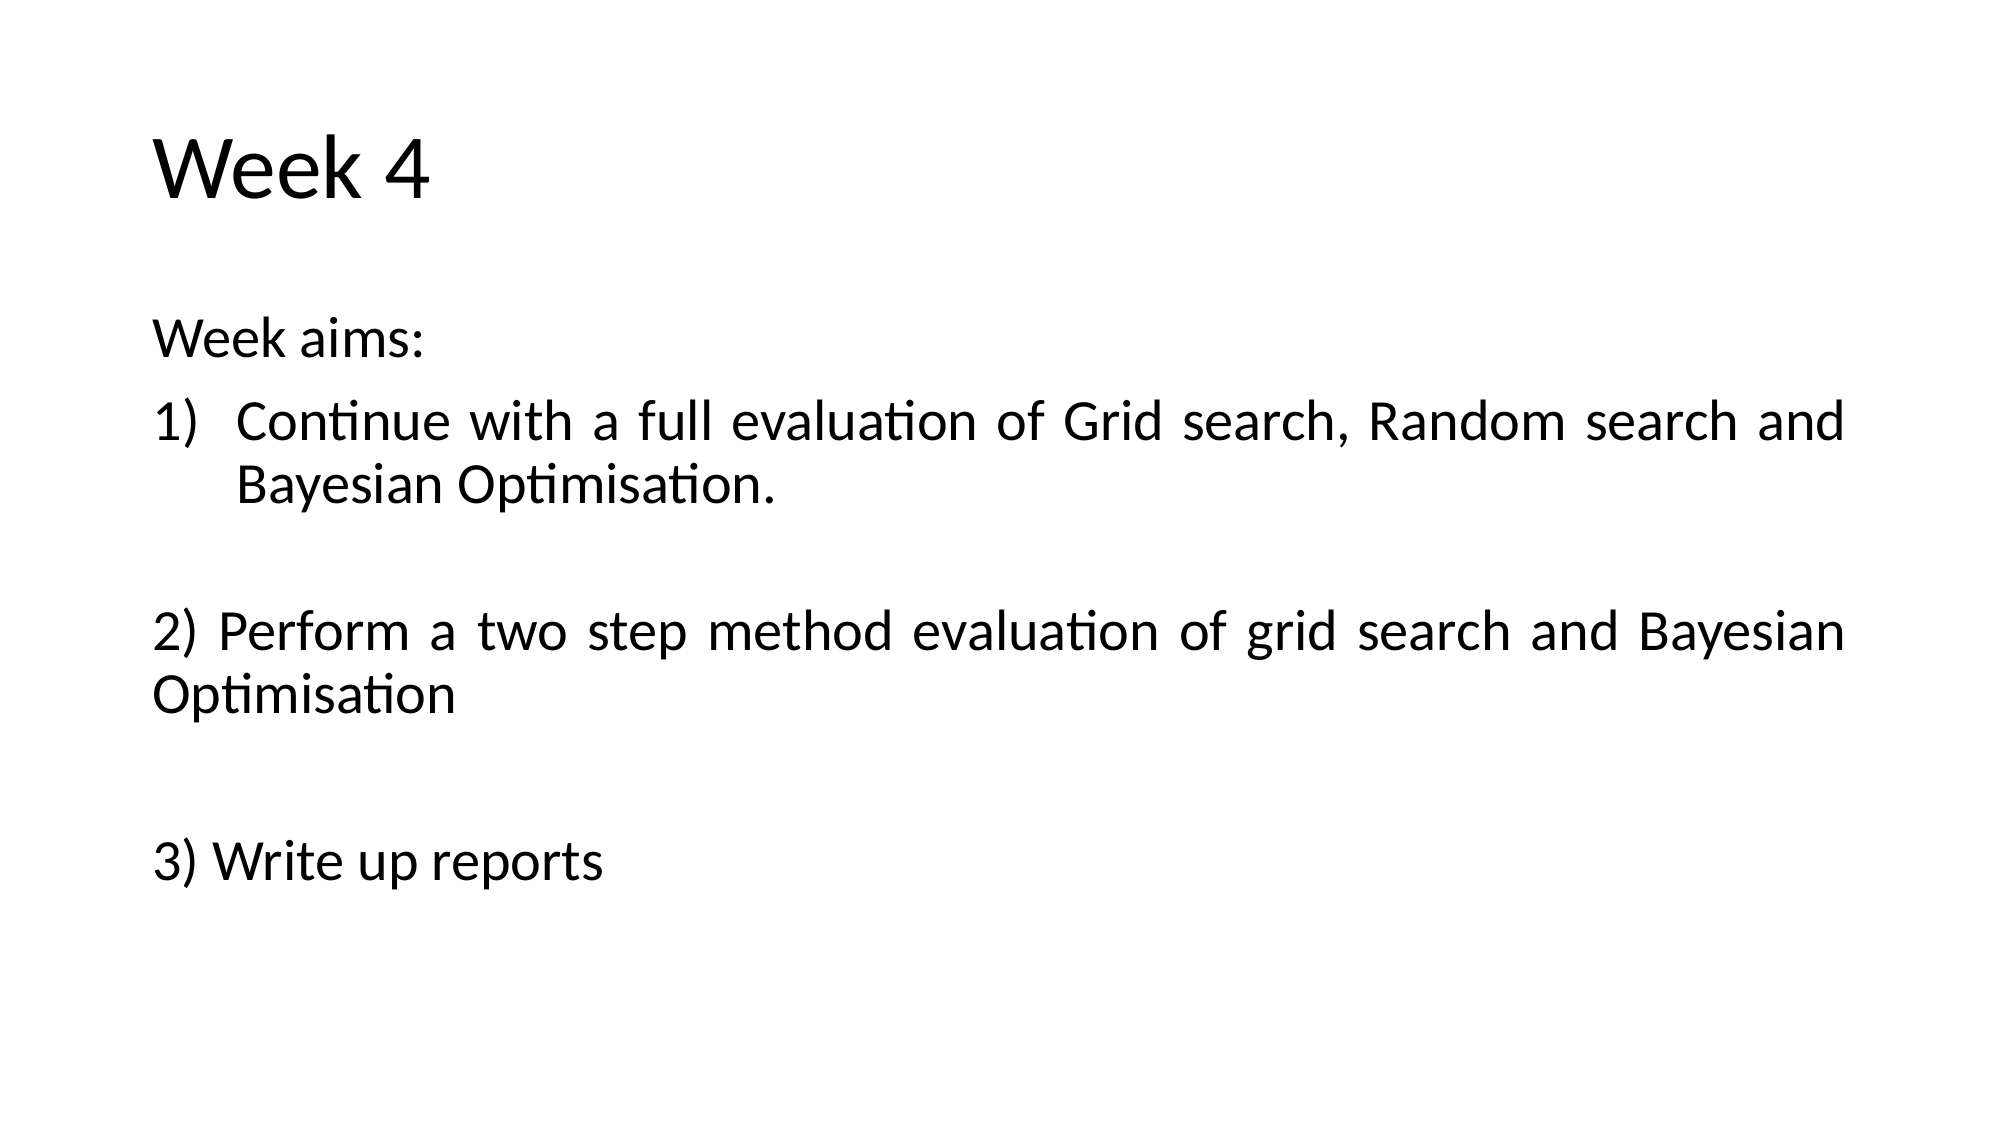

# Week 4
Week aims:
Continue with a full evaluation of Grid search, Random search and Bayesian Optimisation.
2) Perform a two step method evaluation of grid search and Bayesian Optimisation

3) Write up reports